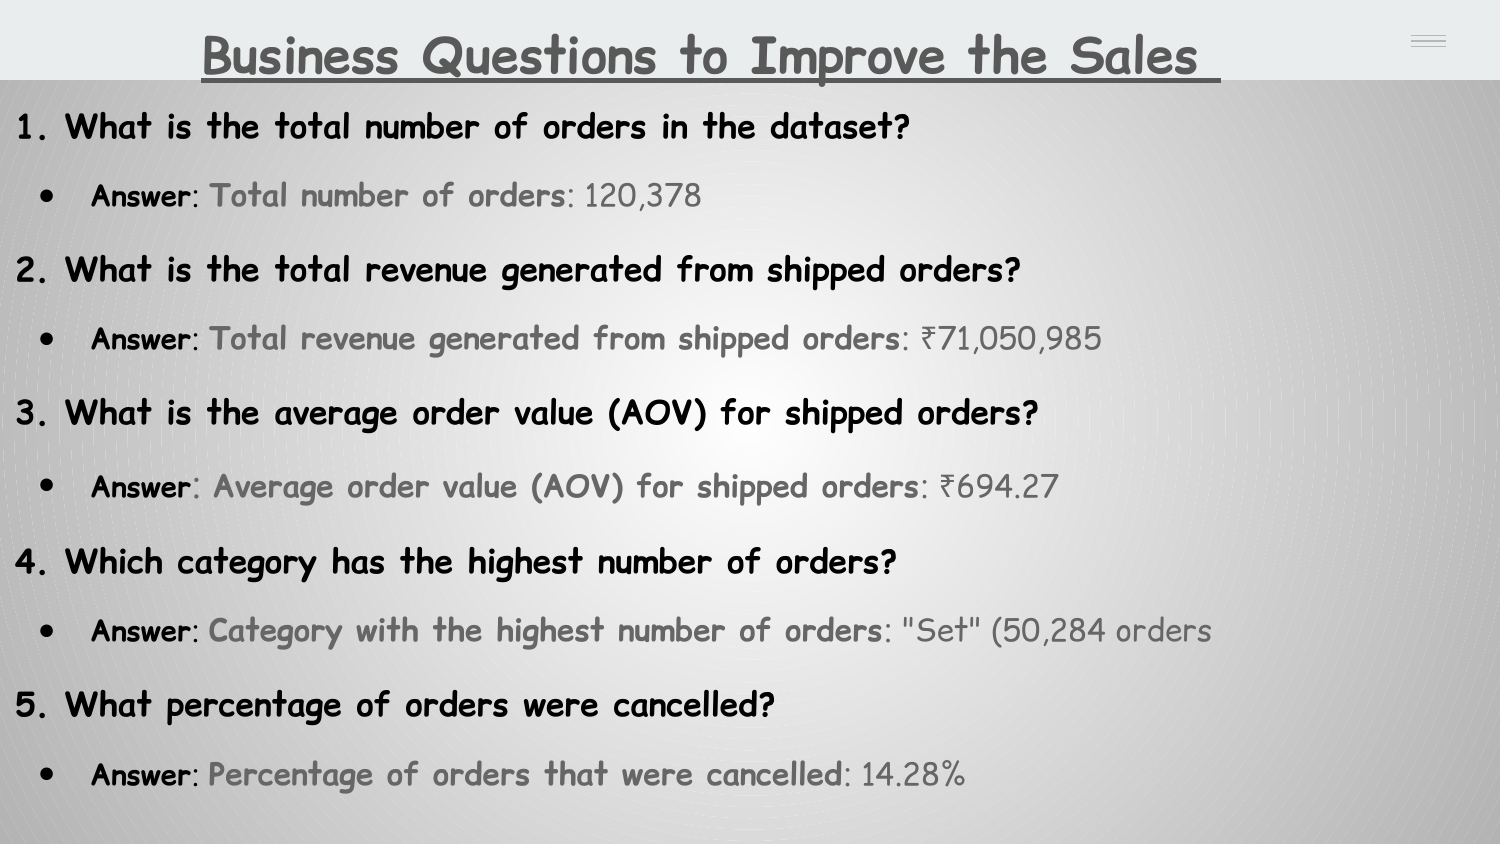

Business Questions to Improve the Sales
1. What is the total number of orders in the dataset?
Answer: Total number of orders: 120,378
2. What is the total revenue generated from shipped orders?
Answer: Total revenue generated from shipped orders: ₹71,050,985
3. What is the average order value (AOV) for shipped orders?
Answer: Average order value (AOV) for shipped orders: ₹694.27
4. Which category has the highest number of orders?
Answer: Category with the highest number of orders: "Set" (50,284 orders
5. What percentage of orders were cancelled?
Answer: Percentage of orders that were cancelled: 14.28%